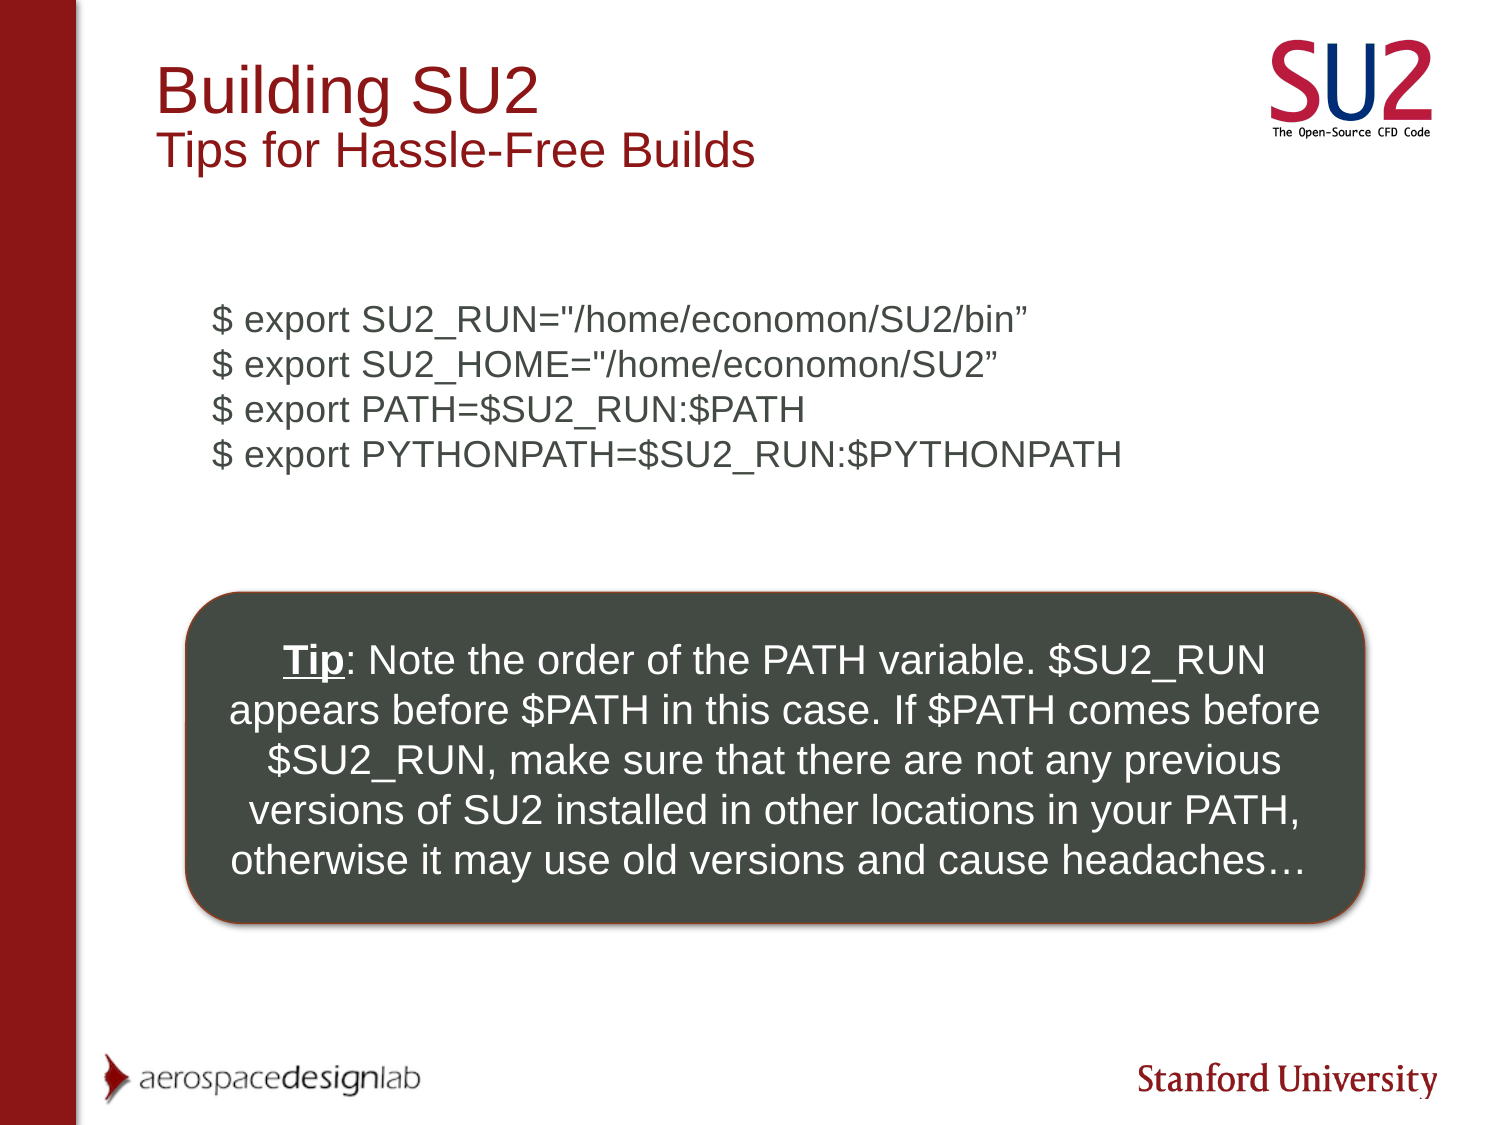

# Building SU2 Tips for Hassle-Free Builds
$ export SU2_RUN="/home/economon/SU2/bin”
$ export SU2_HOME="/home/economon/SU2”
$ export PATH=$SU2_RUN:$PATH
$ export PYTHONPATH=$SU2_RUN:$PYTHONPATH
Tip: Note the order of the PATH variable. $SU2_RUN appears before $PATH in this case. If $PATH comes before $SU2_RUN, make sure that there are not any previous versions of SU2 installed in other locations in your PATH, otherwise it may use old versions and cause headaches…